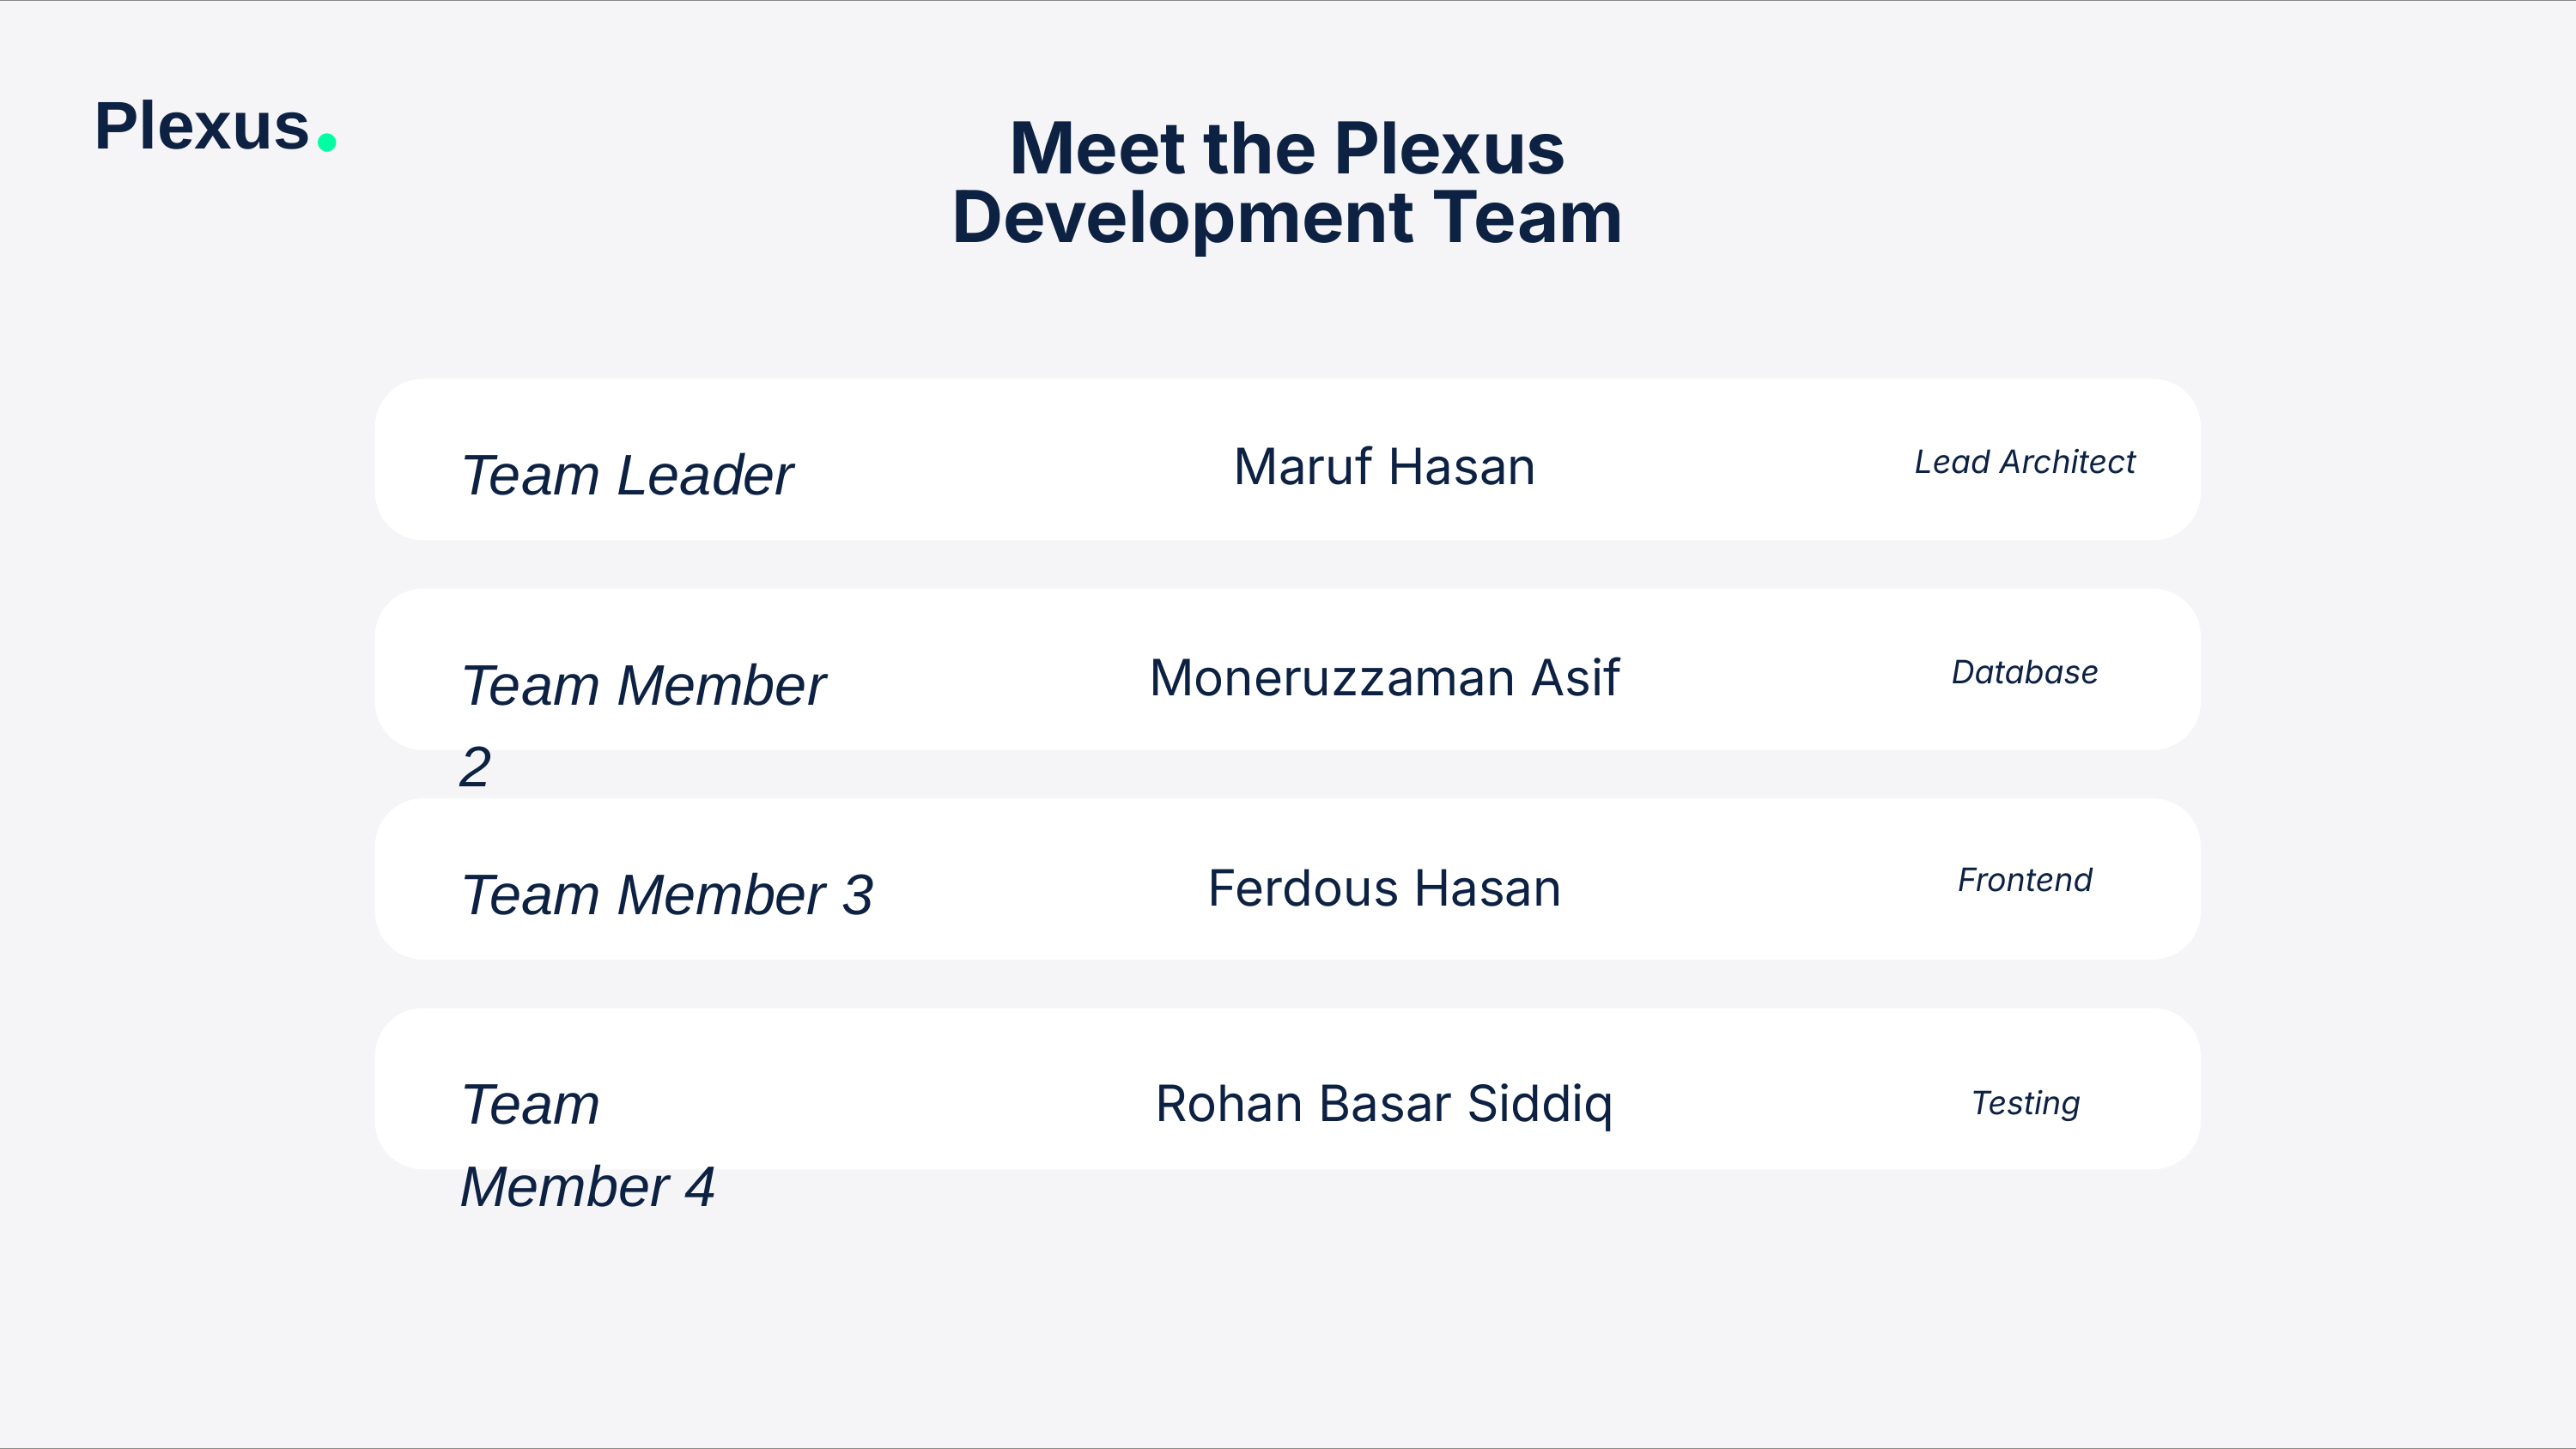

Plexus
•
Meet the Plexus Development Team

Maruf Hasan
Team Leader
Lead Architect

Moneruzzaman Asif
Team Member 2
Database

Ferdous Hasan
Team Member 3
Frontend

Rohan Basar Siddiq
Team Member 4
Testing